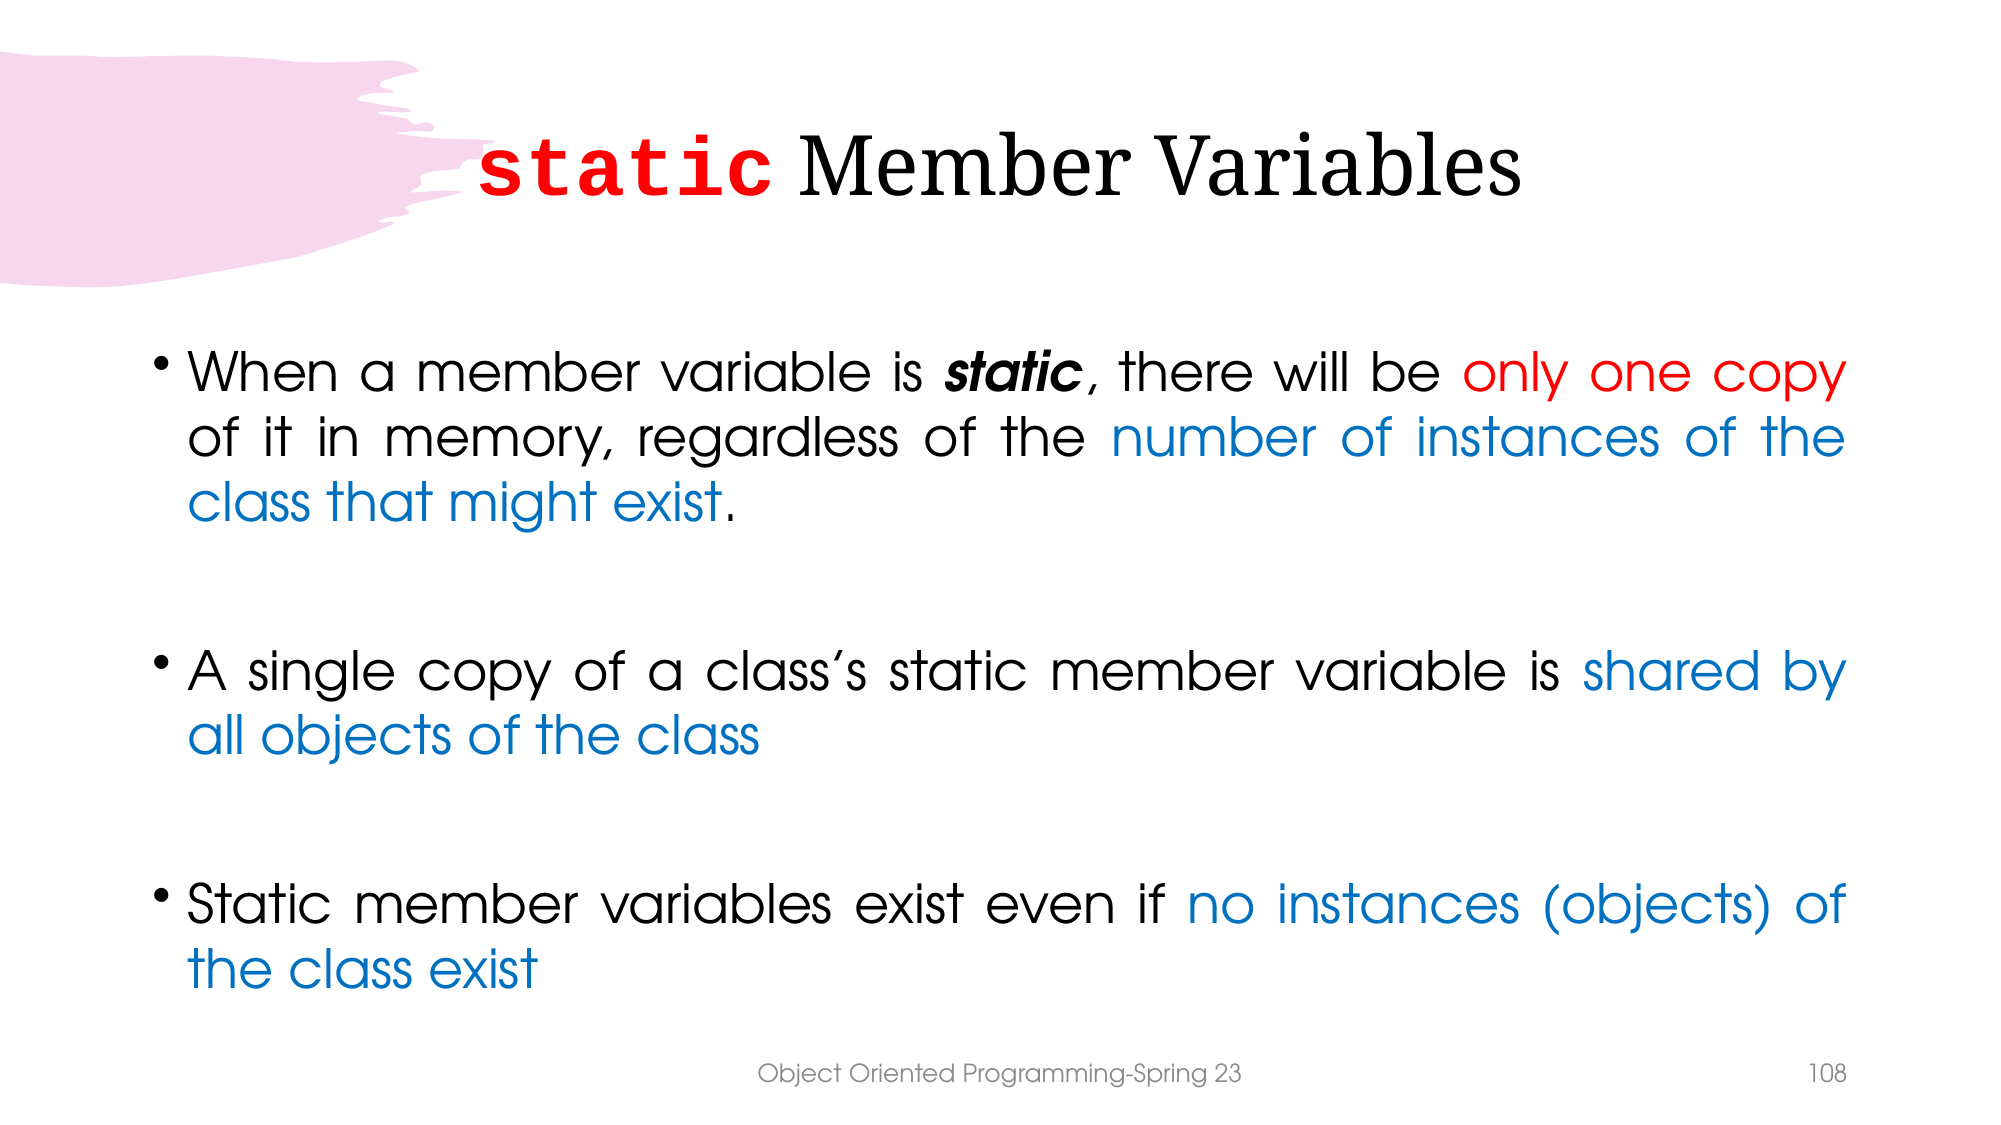

# static Member Variables
When a member variable is static, there will be only one copy of it in memory, regardless of the number of instances of the class that might exist.

A single copy of a class’s static member variable is shared by all objects of the class

Static member variables exist even if no instances (objects) of the class exist
Object Oriented Programming-Spring 23
108